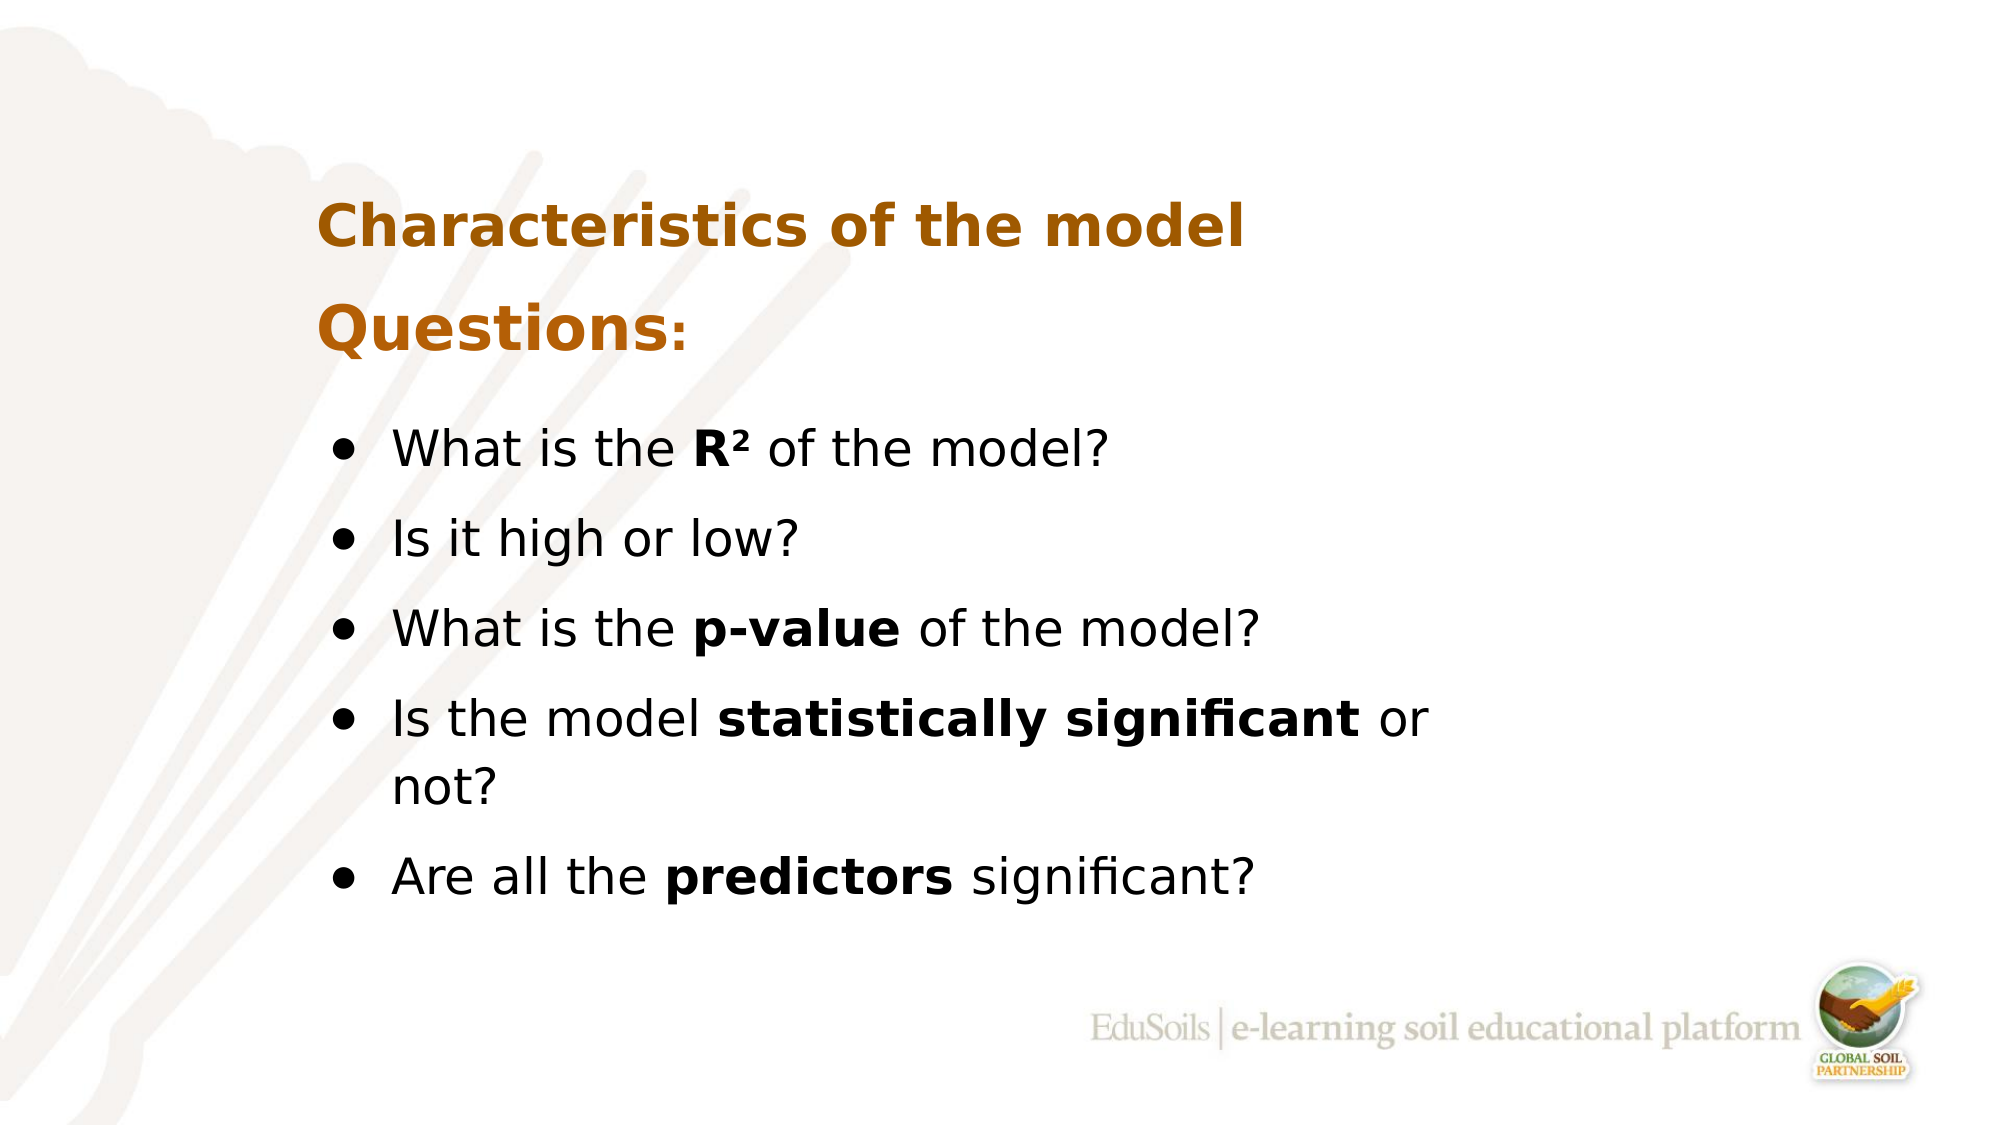

# Characteristics of the model
Questions:

What is the R2 of the model?
Is it high or low?
What is the p-value of the model?
Is the model statistically significant or not?
Are all the predictors significant?

26